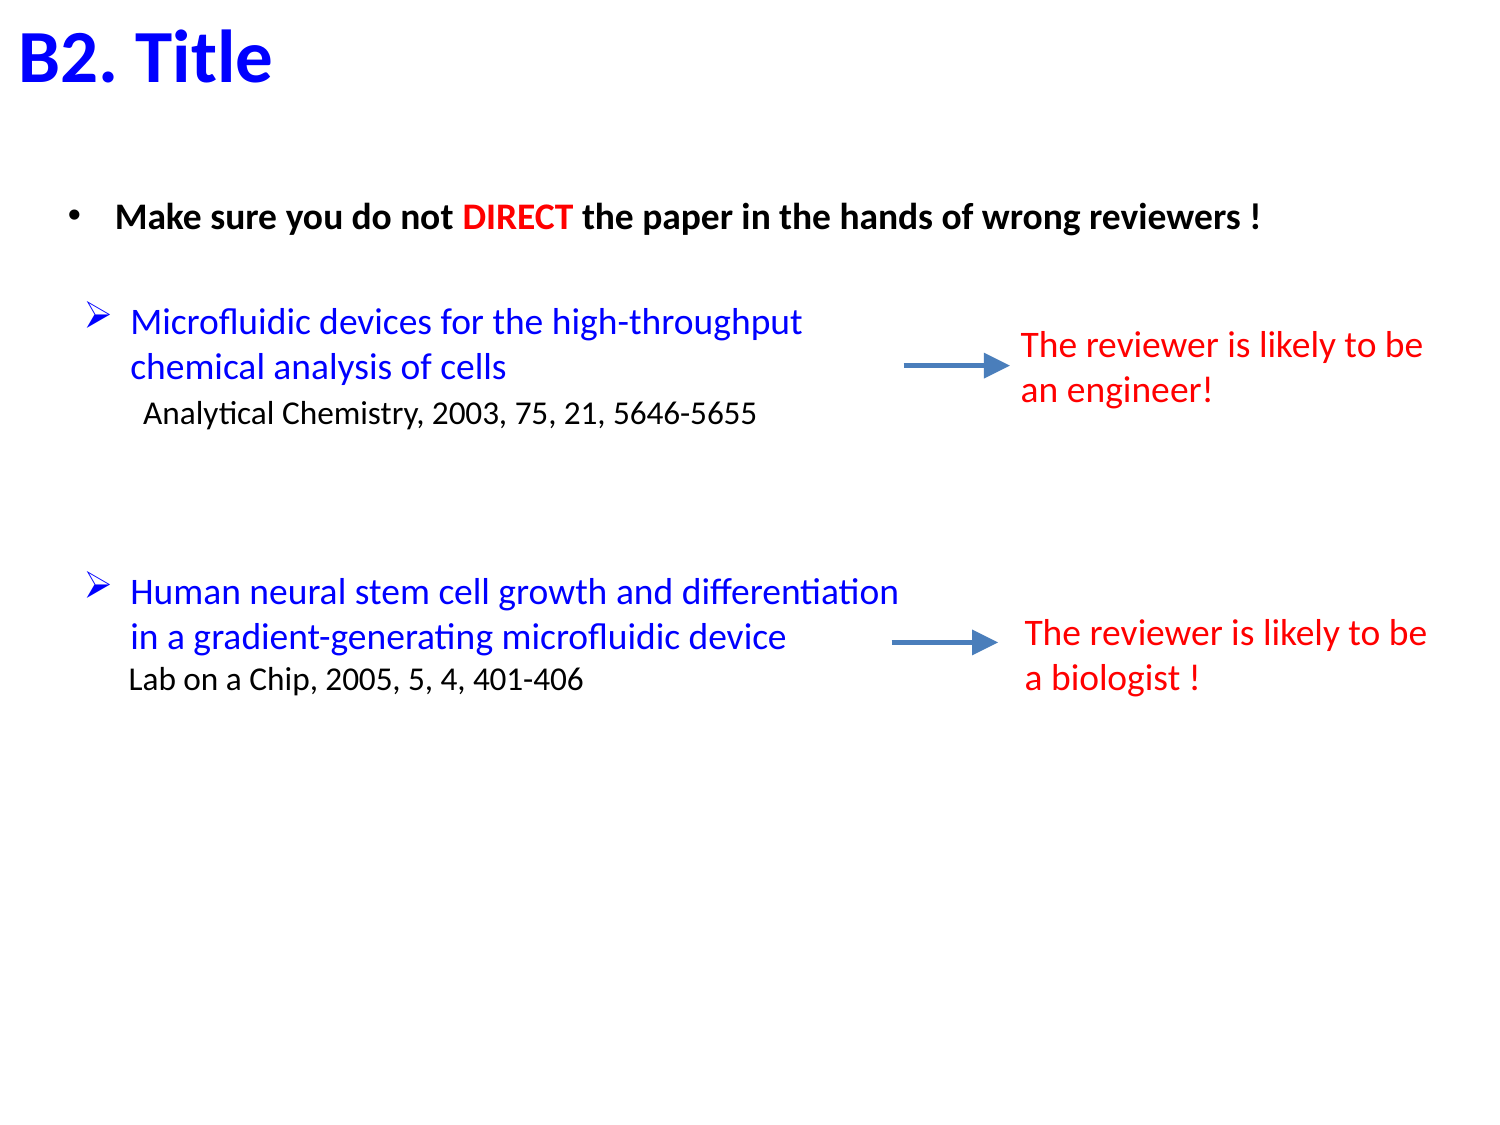

B2. Title
Make sure you do not DIRECT the paper in the hands of wrong reviewers !
Microfluidic devices for the high-throughput chemical analysis of cells
       Analytical Chemistry, 2003, 75, 21, 5646-5655

Human neural stem cell growth and differentiation in a gradient-generating microfluidic device
      Lab on a Chip, 2005, 5, 4, 401-406
The reviewer is likely to be an engineer!
The reviewer is likely to be a biologist !